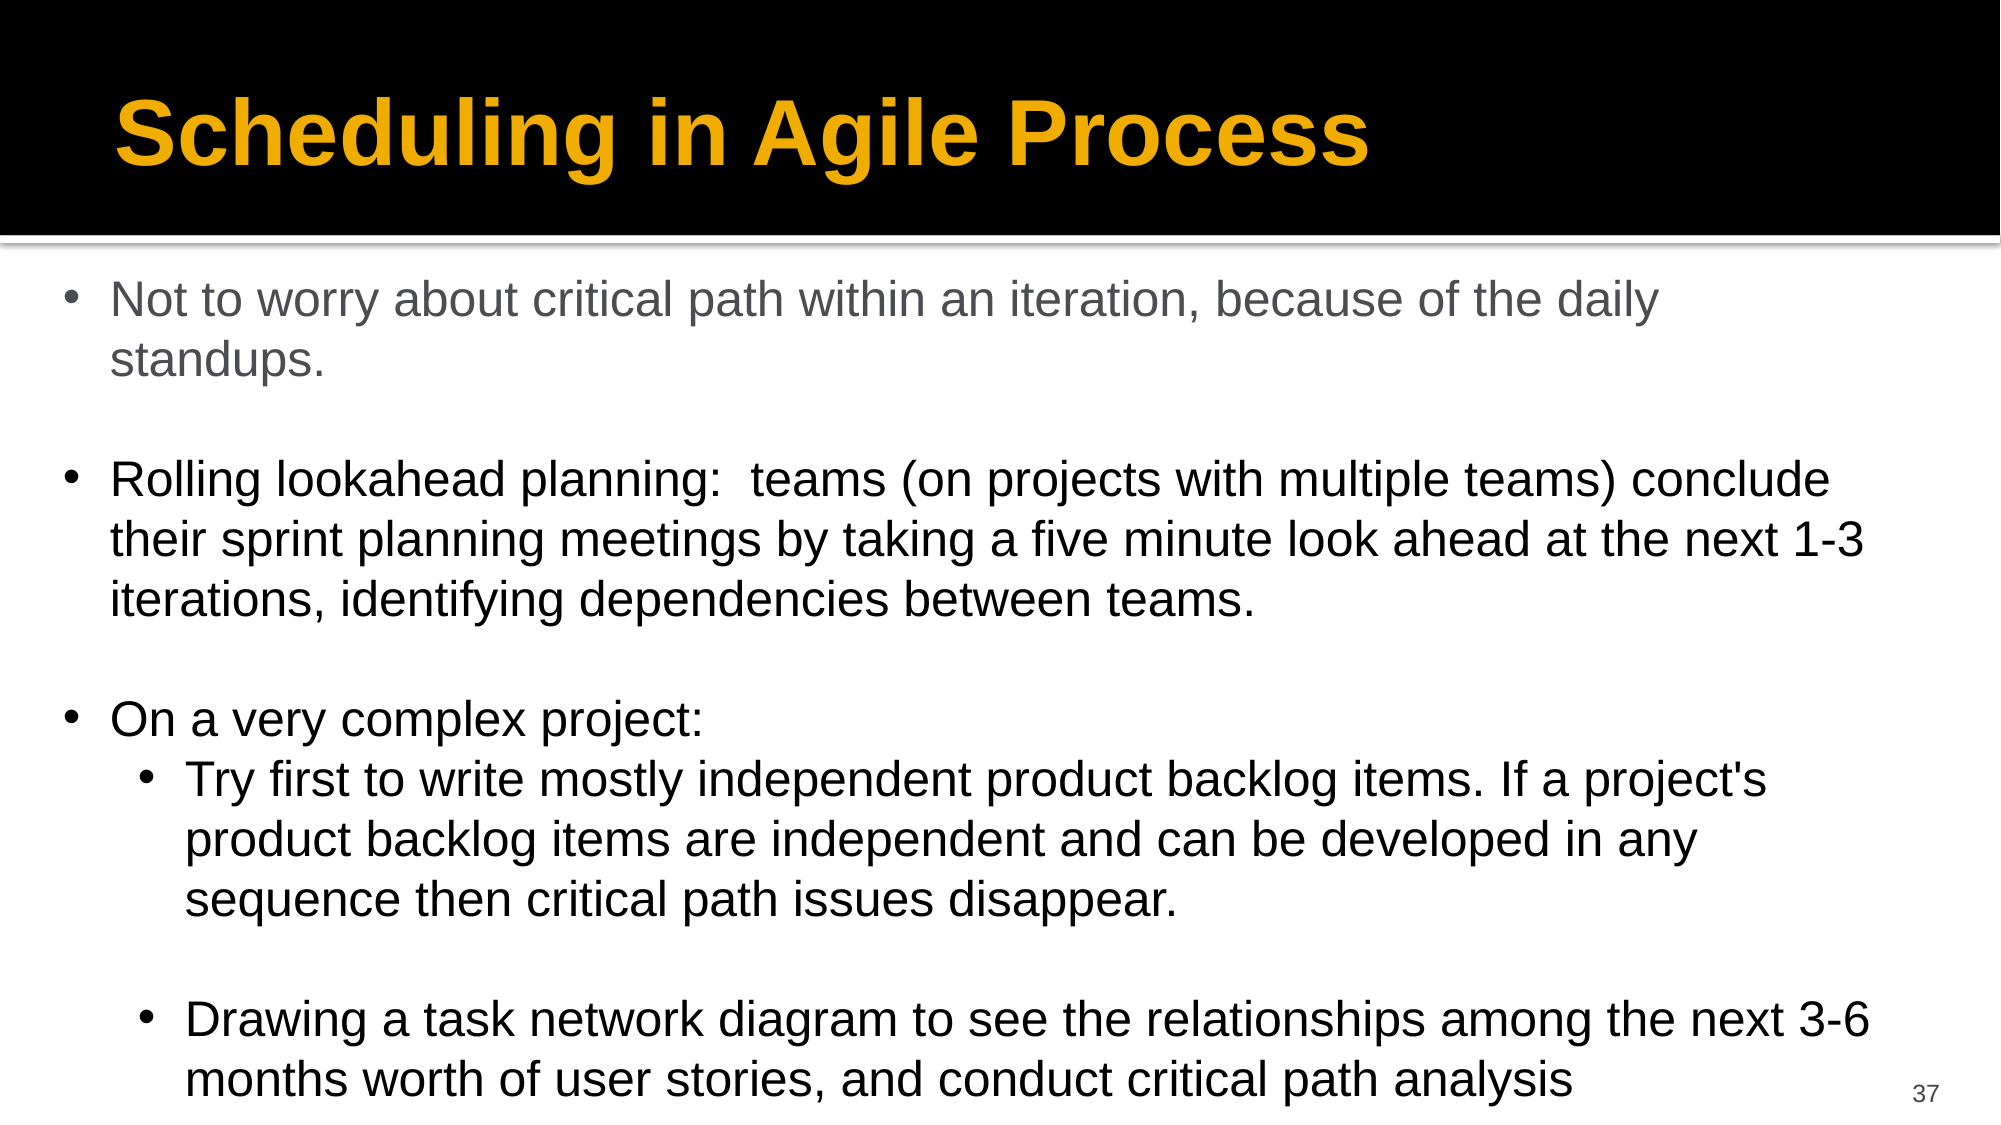

# Scheduling in Agile Process
Not to worry about critical path within an iteration, because of the daily standups.

Rolling lookahead planning:  teams (on projects with multiple teams) conclude their sprint planning meetings by taking a five minute look ahead at the next 1-3 iterations, identifying dependencies between teams.

On a very complex project:
Try first to write mostly independent product backlog items. If a project's product backlog items are independent and can be developed in any sequence then critical path issues disappear.

Drawing a task network diagram to see the relationships among the next 3-6 months worth of user stories, and conduct critical path analysis
37